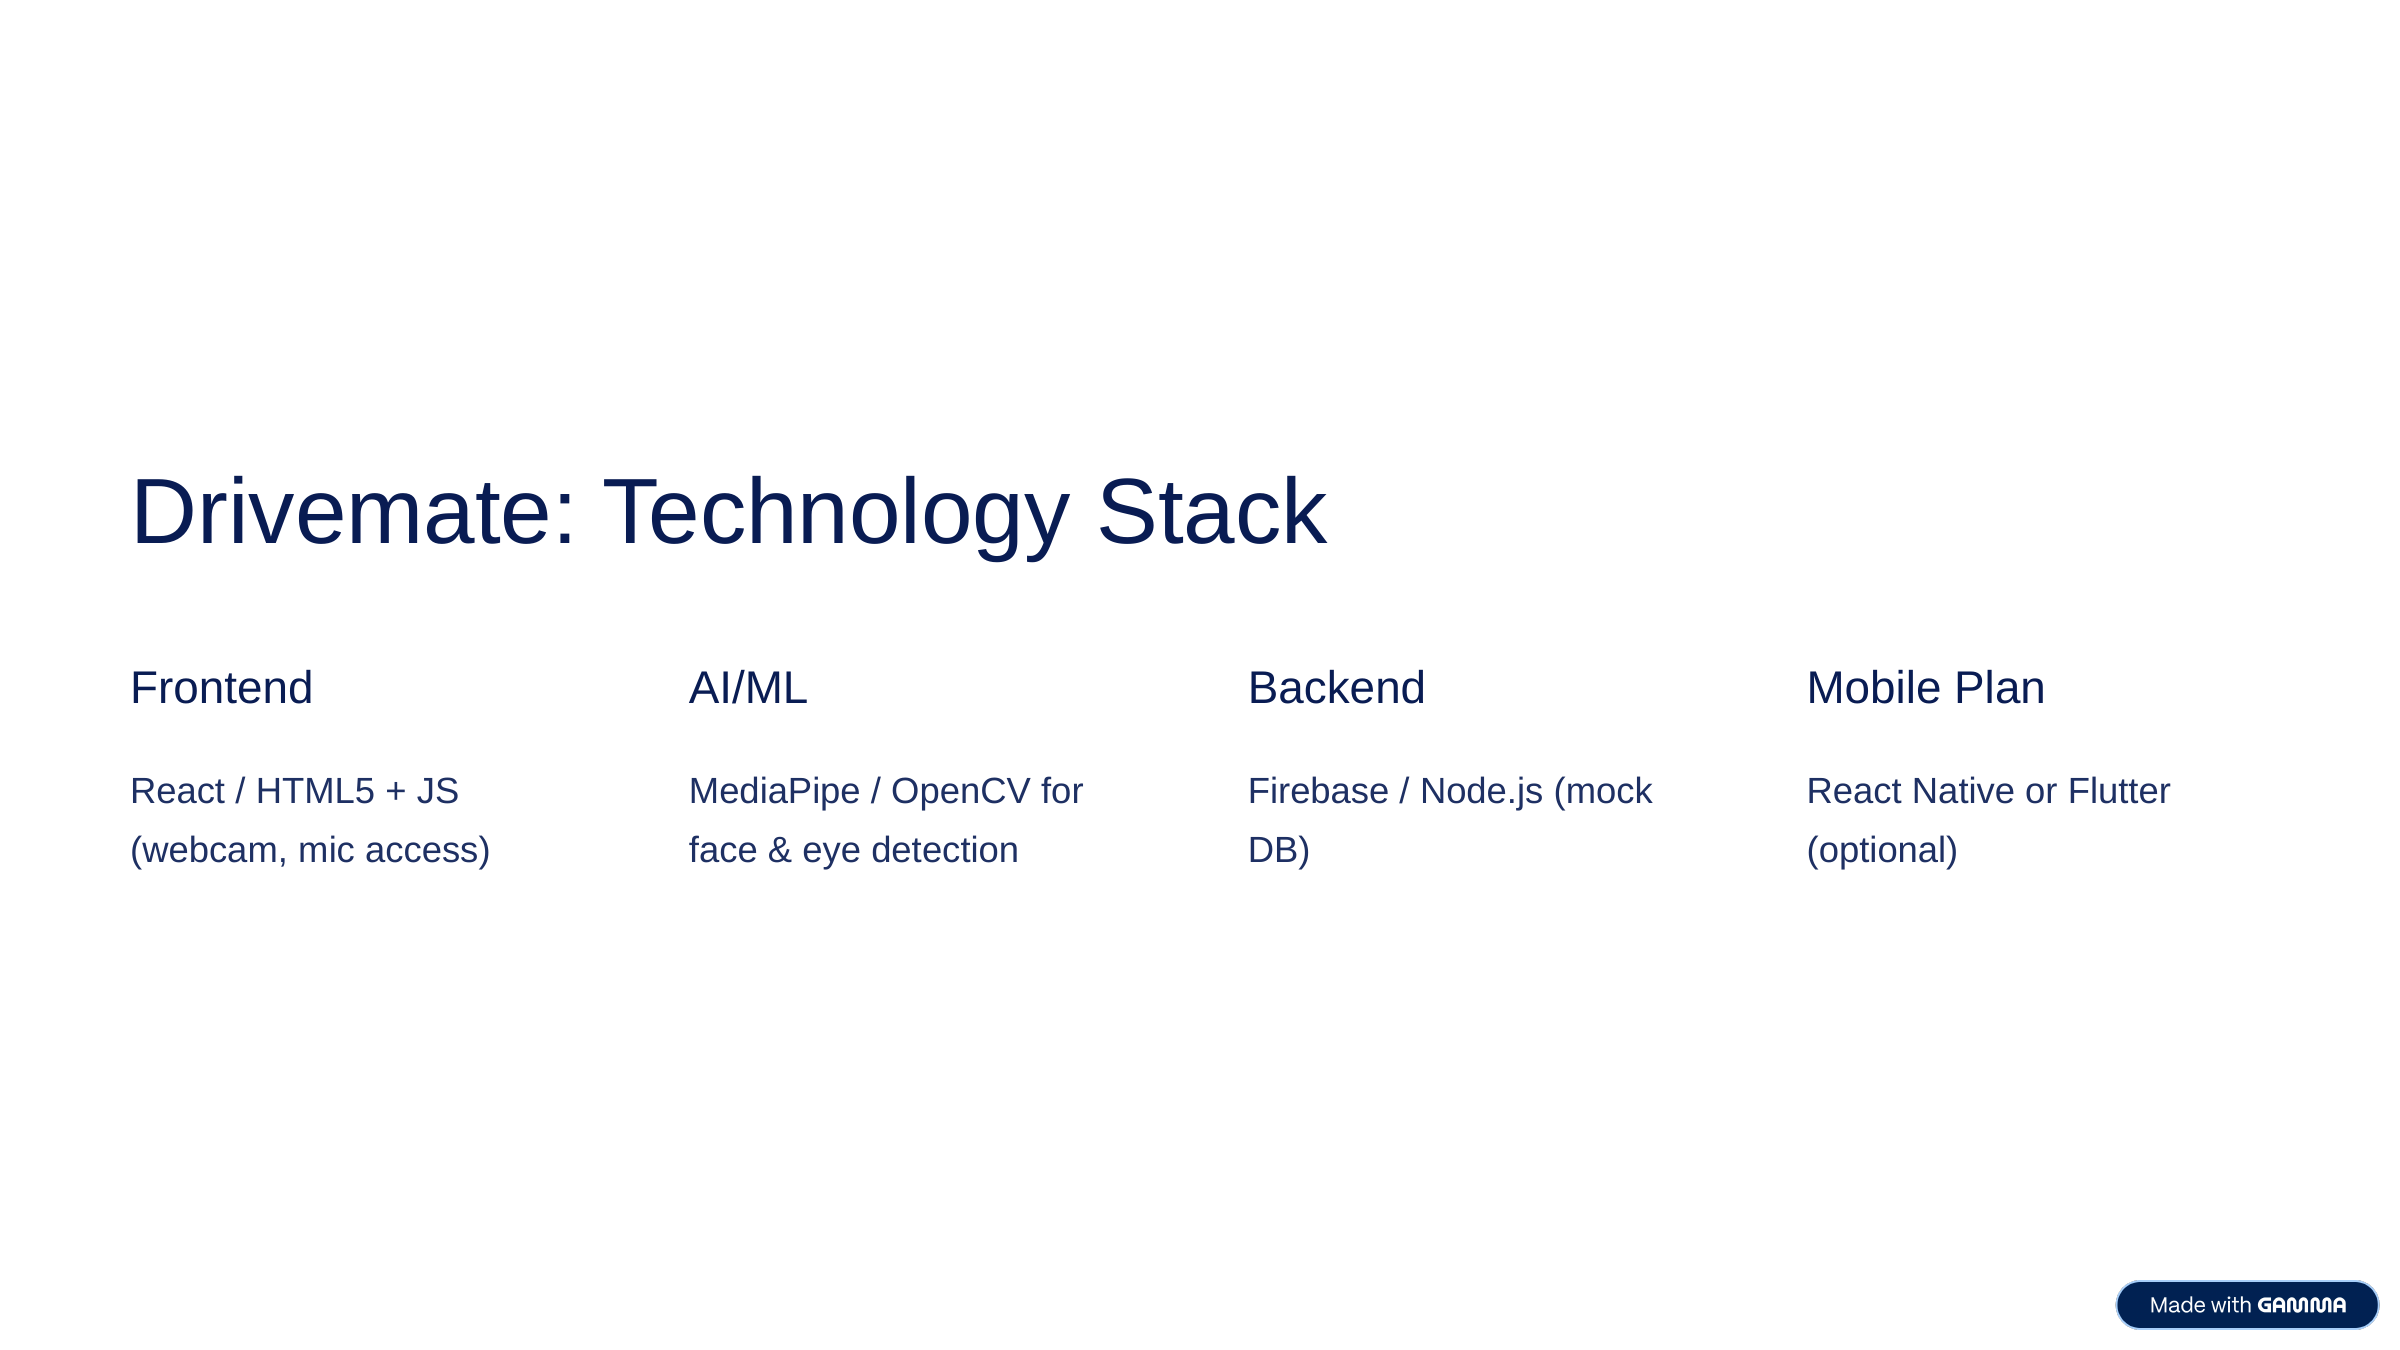

Drivemate: Technology Stack
Frontend
AI/ML
Backend
Mobile Plan
React / HTML5 + JS (webcam, mic access)
MediaPipe / OpenCV for face & eye detection
Firebase / Node.js (mock DB)
React Native or Flutter (optional)